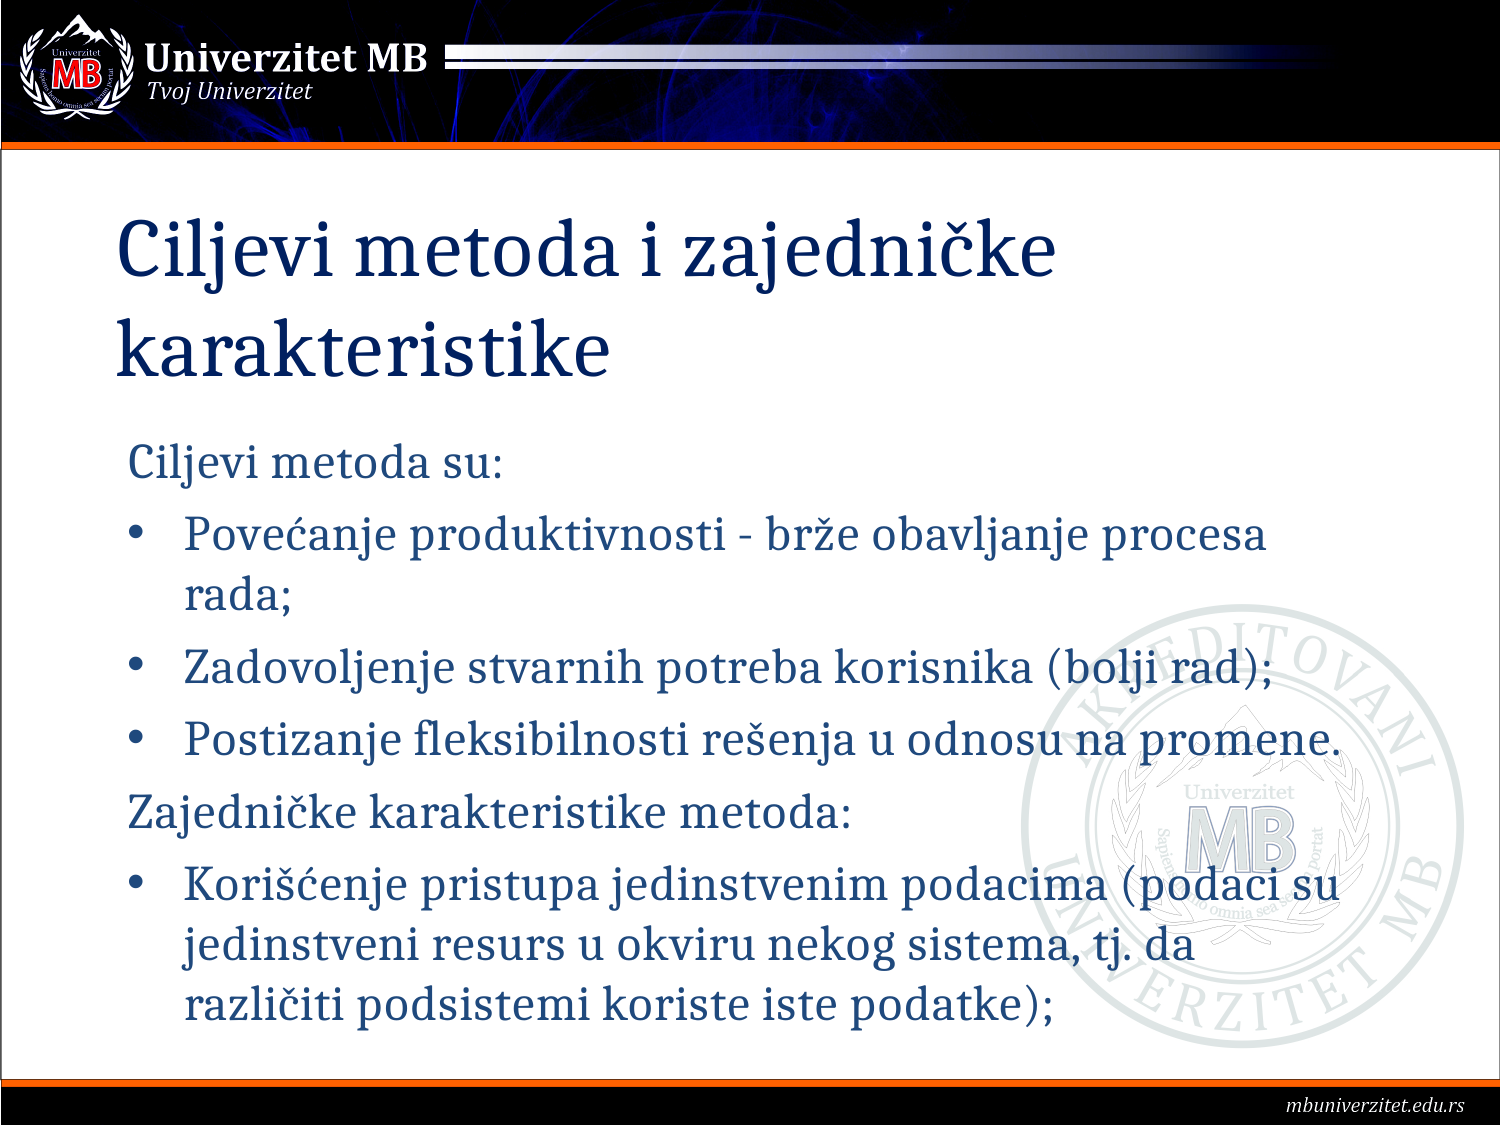

# Ciljevi metoda i zajedničke karakteristike
Ciljevi metoda su:
Povećanje produktivnosti - brže obavljanje procesa rada;
Zadovoljenje stvarnih potreba korisnika (bolji rad);
Postizanje fleksibilnosti rešenja u odnosu na promene.
Zajedničke karakteristike metoda:
Korišćenje pristupa jedinstvenim podacima (podaci su jedinstveni resurs u okviru nekog sistema, tj. da različiti podsistemi koriste iste podatke);